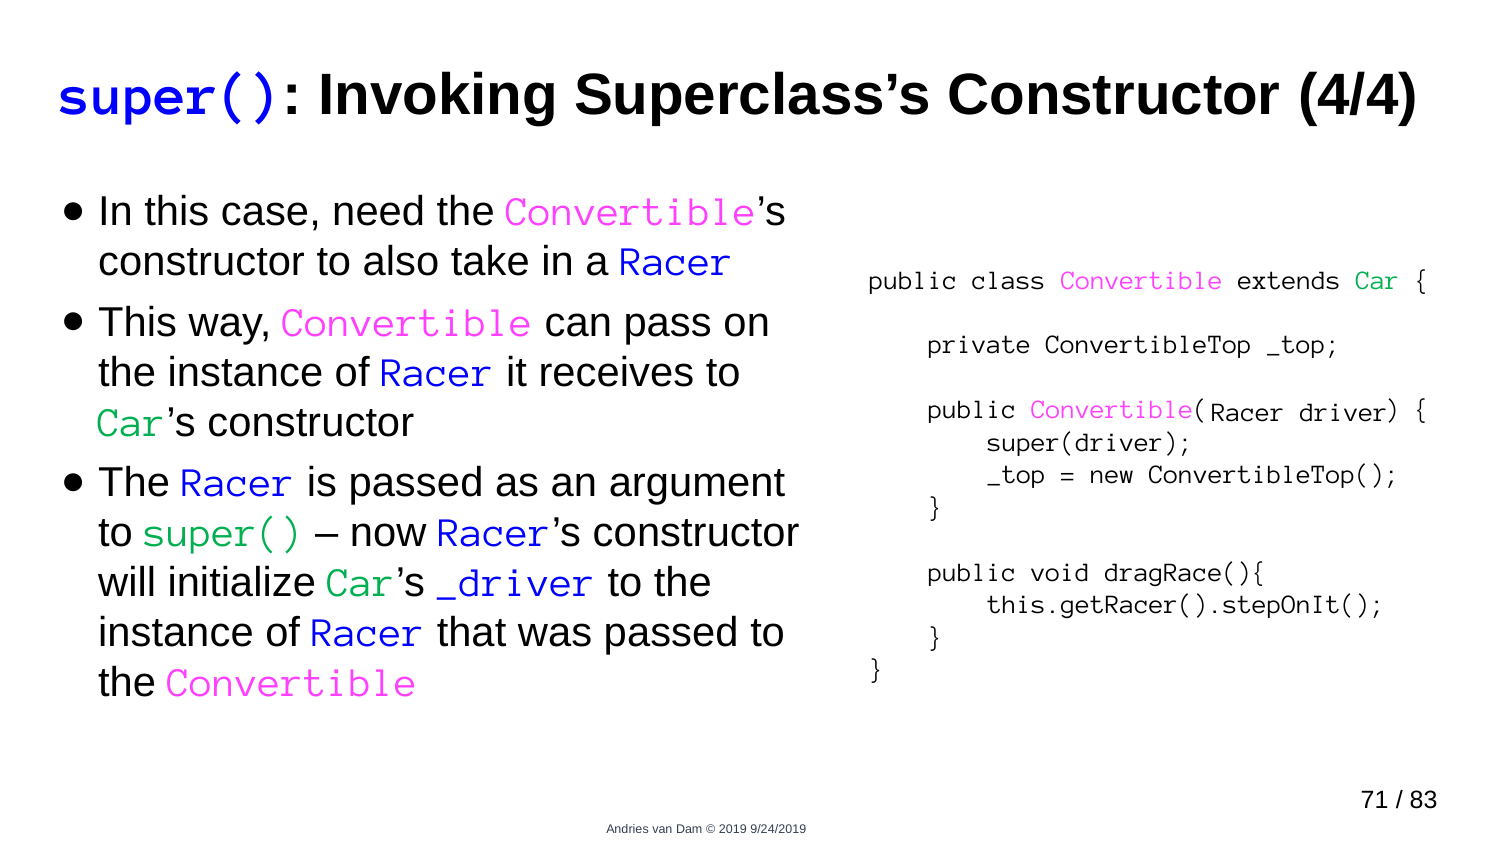

# super(): Invoking Superclass’s Constructor (4/4)
In this case, need the Convertible’s constructor to also take in a Racer
This way, Convertible can pass on the instance of Racer it receives to Car’s constructor
The Racer is passed as an argument to super() – now Racer’s constructor will initialize Car’s _driver to the instance of Racer that was passed to the Convertible
public class Convertible extends Car {

    private ConvertibleTop _top;

    public Convertible(            ) {
        super(driver);
        _top = new ConvertibleTop();
    }

    public void dragRace(){
        this.getRacer().stepOnIt();
    }
}
Racer driver